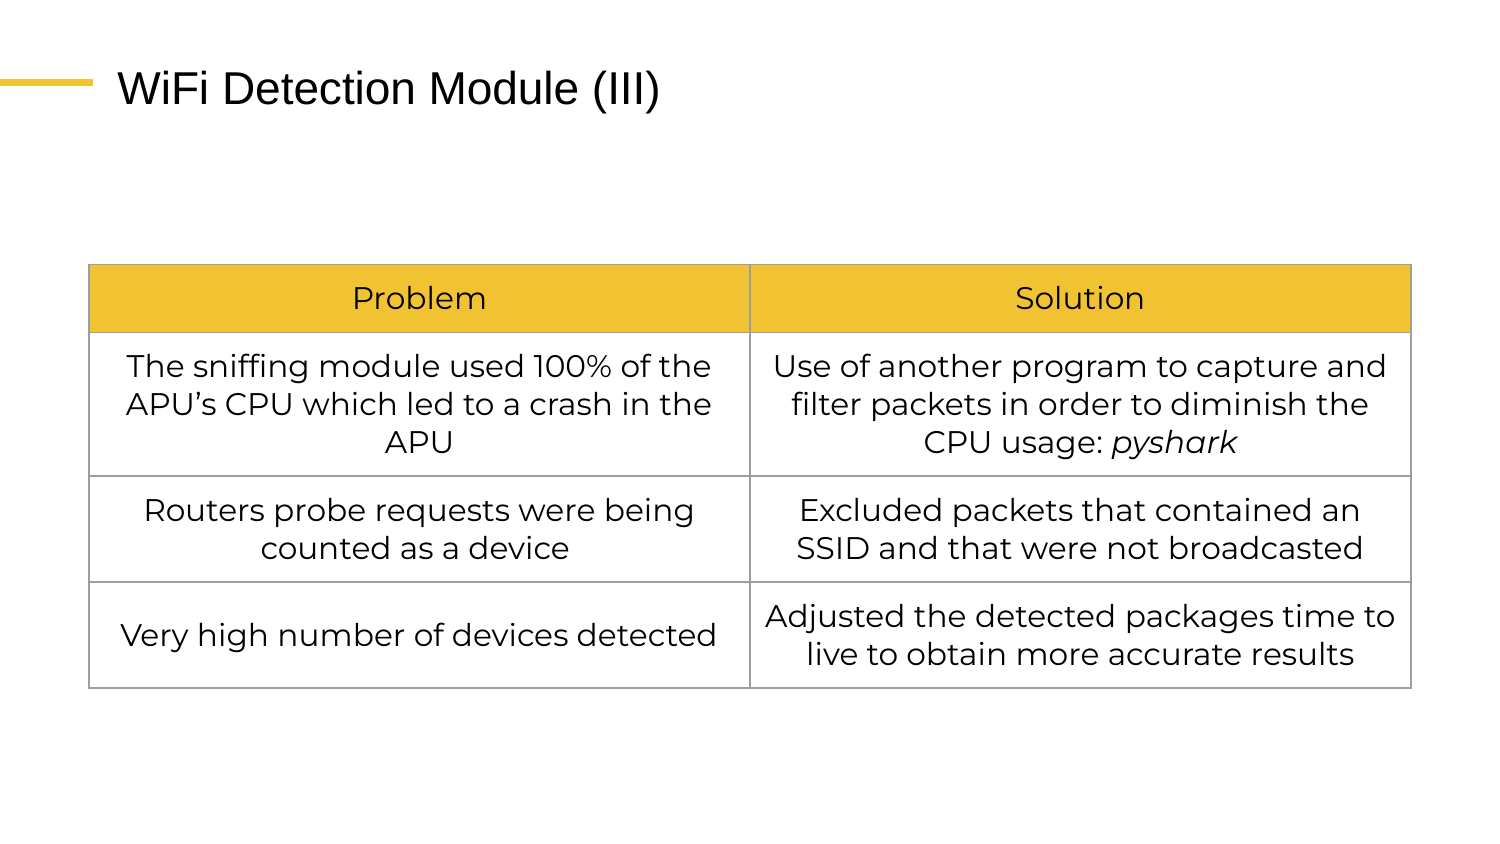

# WiFi Detection Module (III)

| Problem | Solution |
| --- | --- |
| The sniffing module used 100% of the APU’s CPU which led to a crash in the APU | Use of another program to capture and filter packets in order to diminish the CPU usage: pyshark |
| Routers probe requests were being counted as a device | Excluded packets that contained an SSID and that were not broadcasted |
| Very high number of devices detected | Adjusted the detected packages time to live to obtain more accurate results |